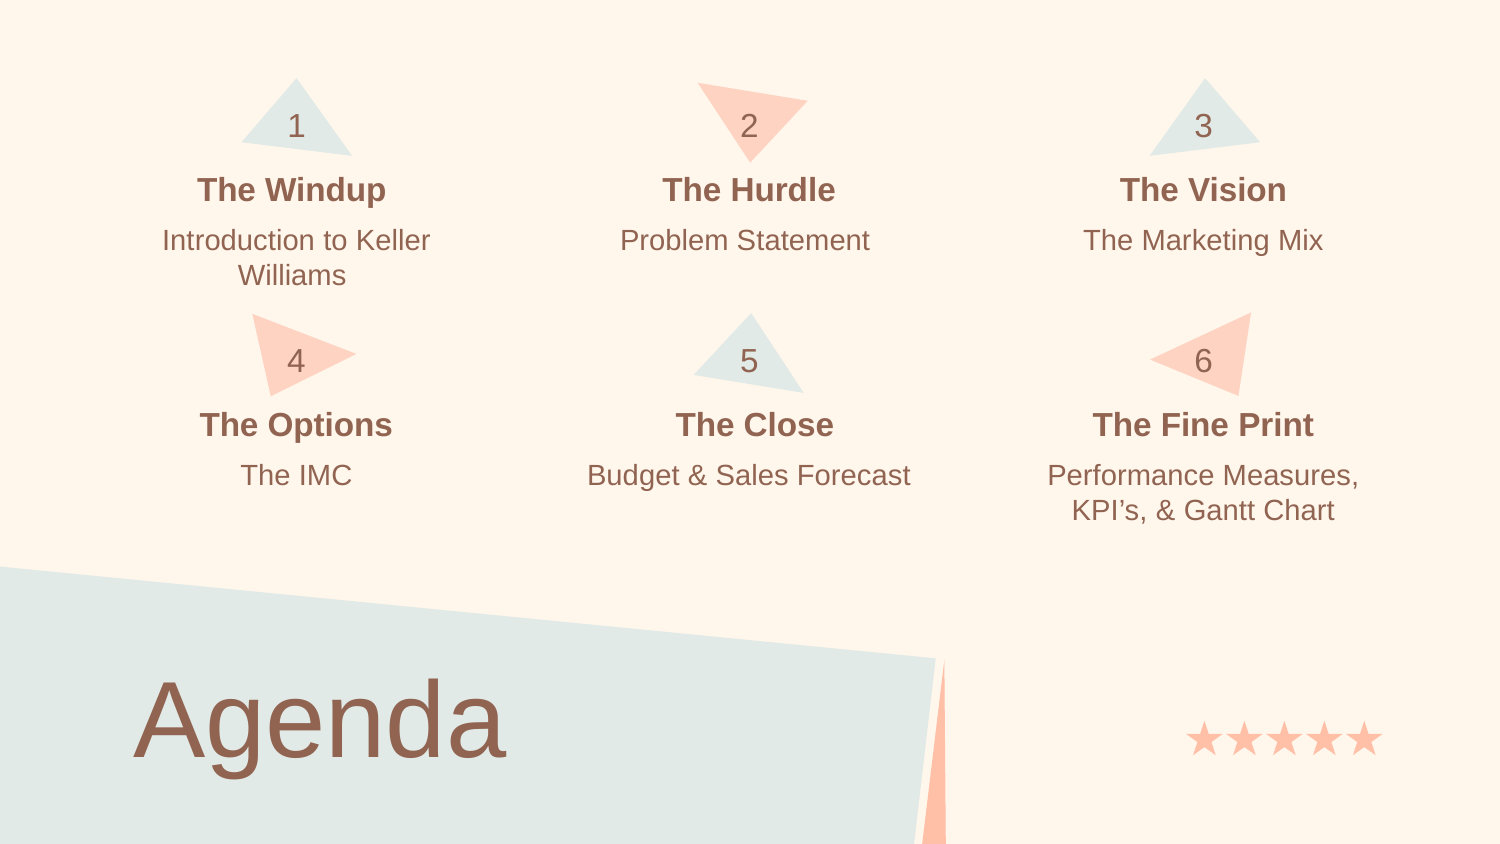

1
2
3
The Windup
The Hurdle
The Vision
Introduction to Keller Williams
Problem Statement
The Marketing Mix

4
5
6
The Options
The Close
The Fine Print
The IMC
Budget & Sales Forecast
Performance Measures, KPI’s, & Gantt Chart
# Agenda